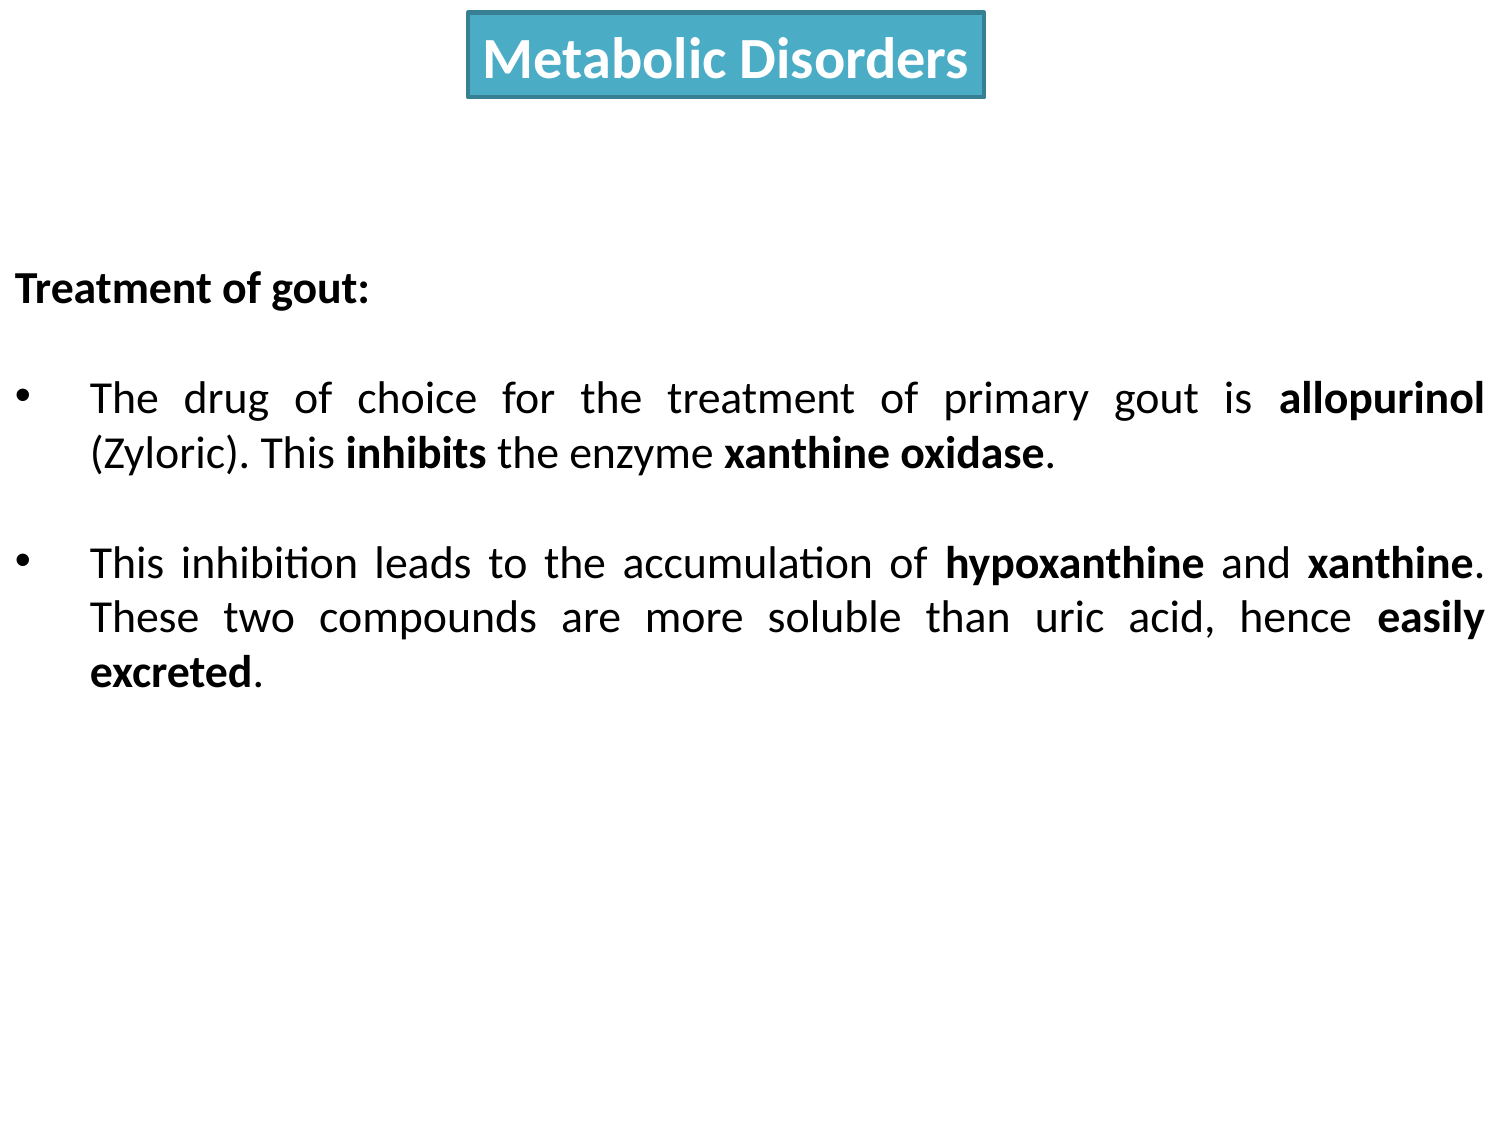

Metabolic Disorders
Treatment of gout:

The drug of choice for the treatment of primary gout is allopurinol (Zyloric). This inhibits the enzyme xanthine oxidase.

This inhibition leads to the accumulation of hypoxanthine and xanthine. These two compounds are more soluble than uric acid, hence easily excreted.